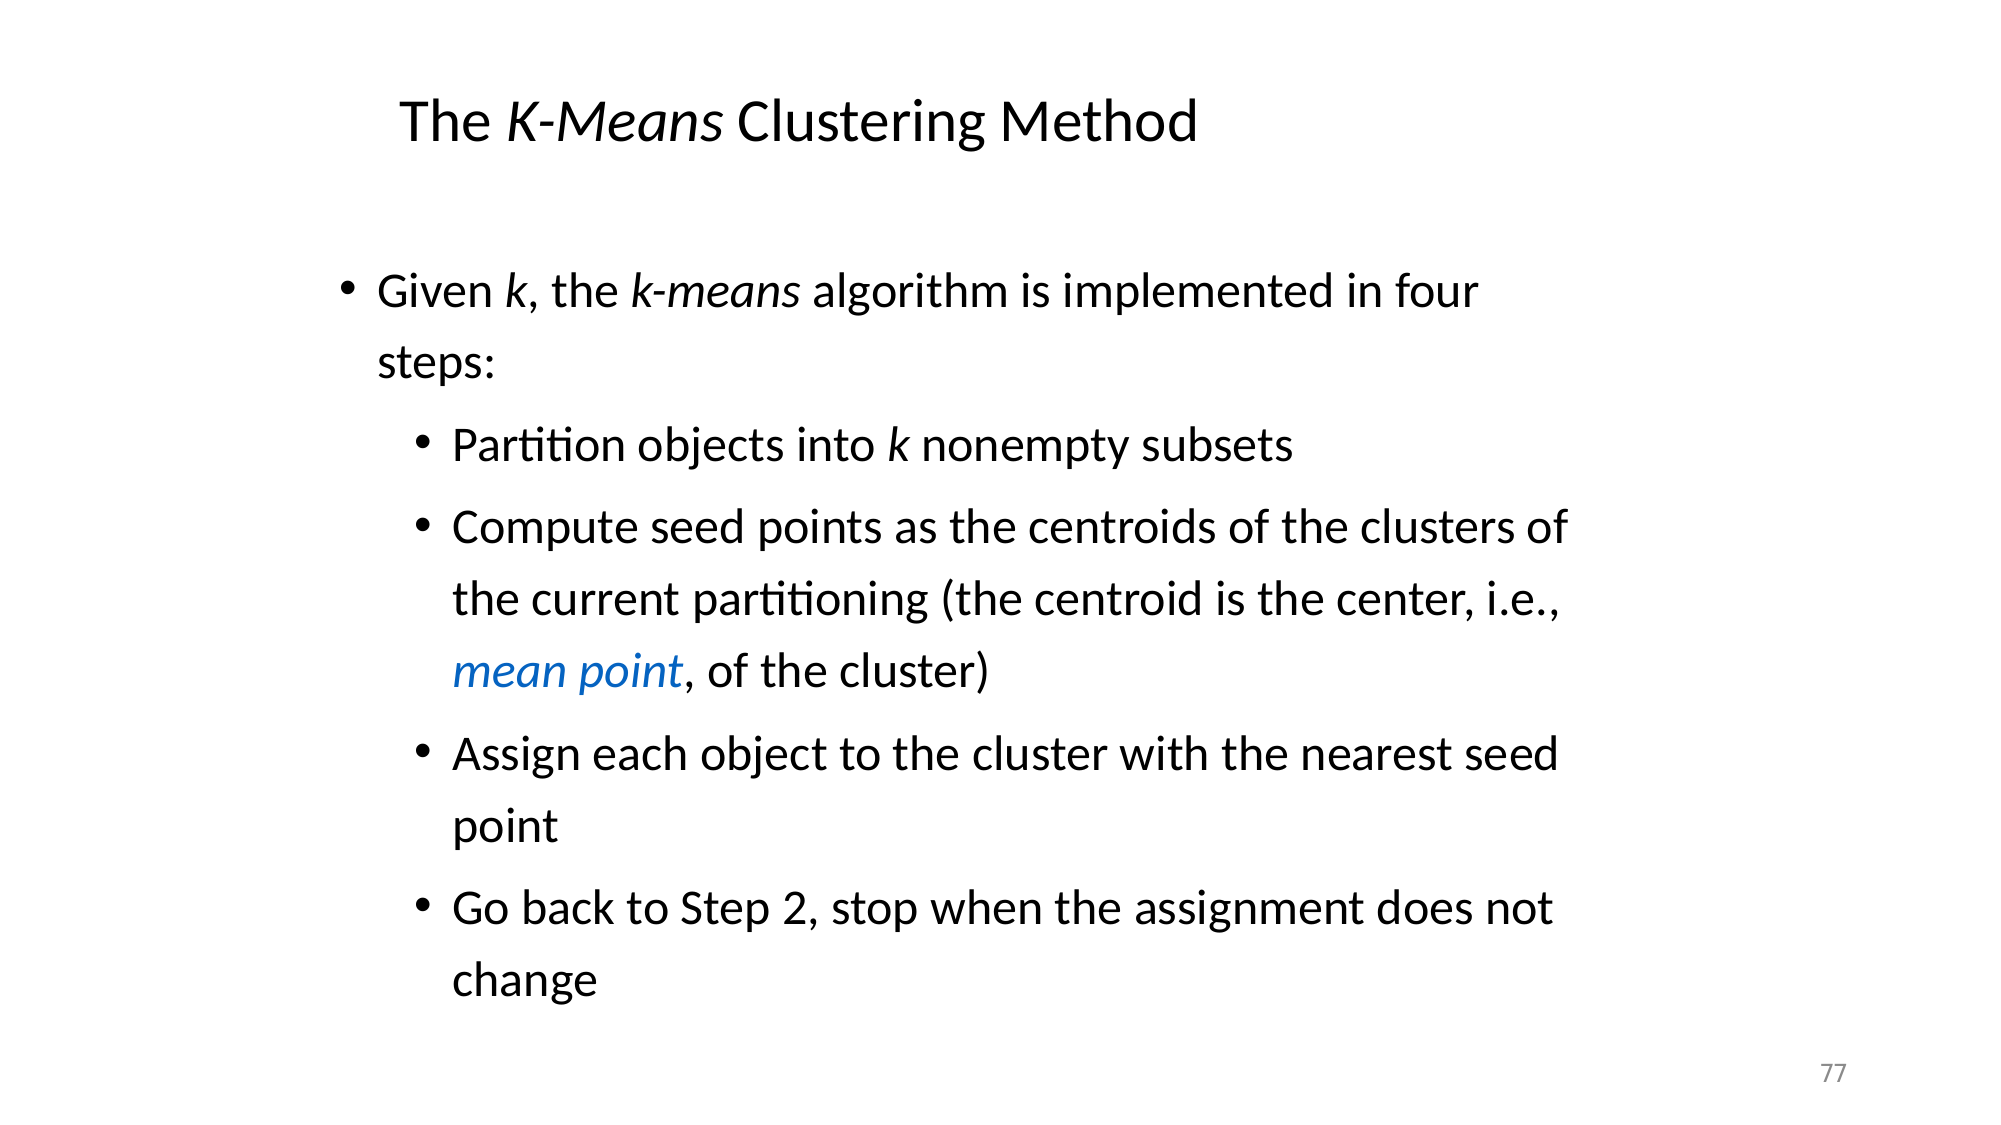

# The K-Means Clustering Method
Given k, the k-means algorithm is implemented in four steps:
Partition objects into k nonempty subsets
Compute seed points as the centroids of the clusters of the current partitioning (the centroid is the center, i.e., mean point, of the cluster)
Assign each object to the cluster with the nearest seed point
Go back to Step 2, stop when the assignment does not change
77